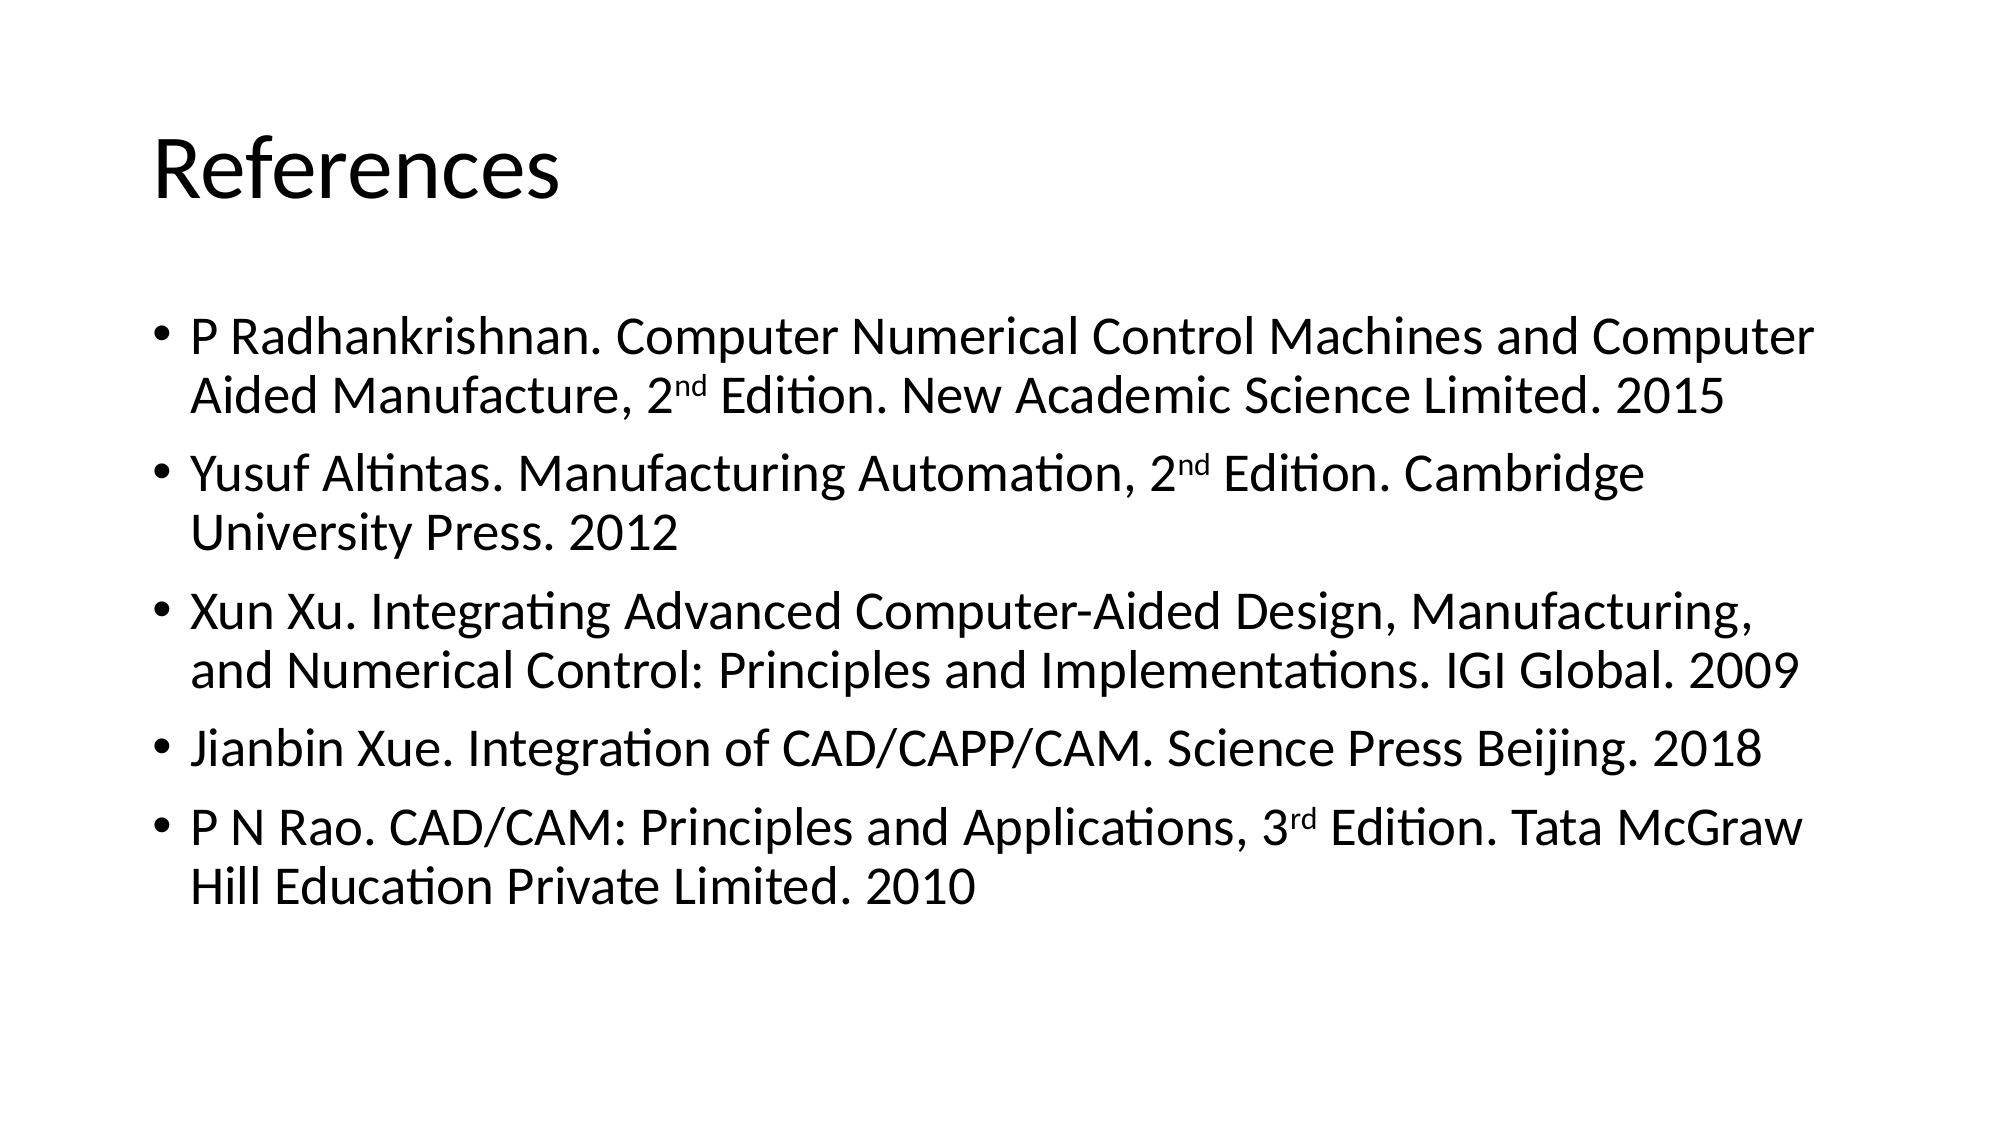

# References
P Radhankrishnan. Computer Numerical Control Machines and Computer Aided Manufacture, 2nd Edition. New Academic Science Limited. 2015
Yusuf Altintas. Manufacturing Automation, 2nd Edition. Cambridge University Press. 2012
Xun Xu. Integrating Advanced Computer-Aided Design, Manufacturing, and Numerical Control: Principles and Implementations. IGI Global. 2009
Jianbin Xue. Integration of CAD/CAPP/CAM. Science Press Beijing. 2018
P N Rao. CAD/CAM: Principles and Applications, 3rd Edition. Tata McGraw Hill Education Private Limited. 2010